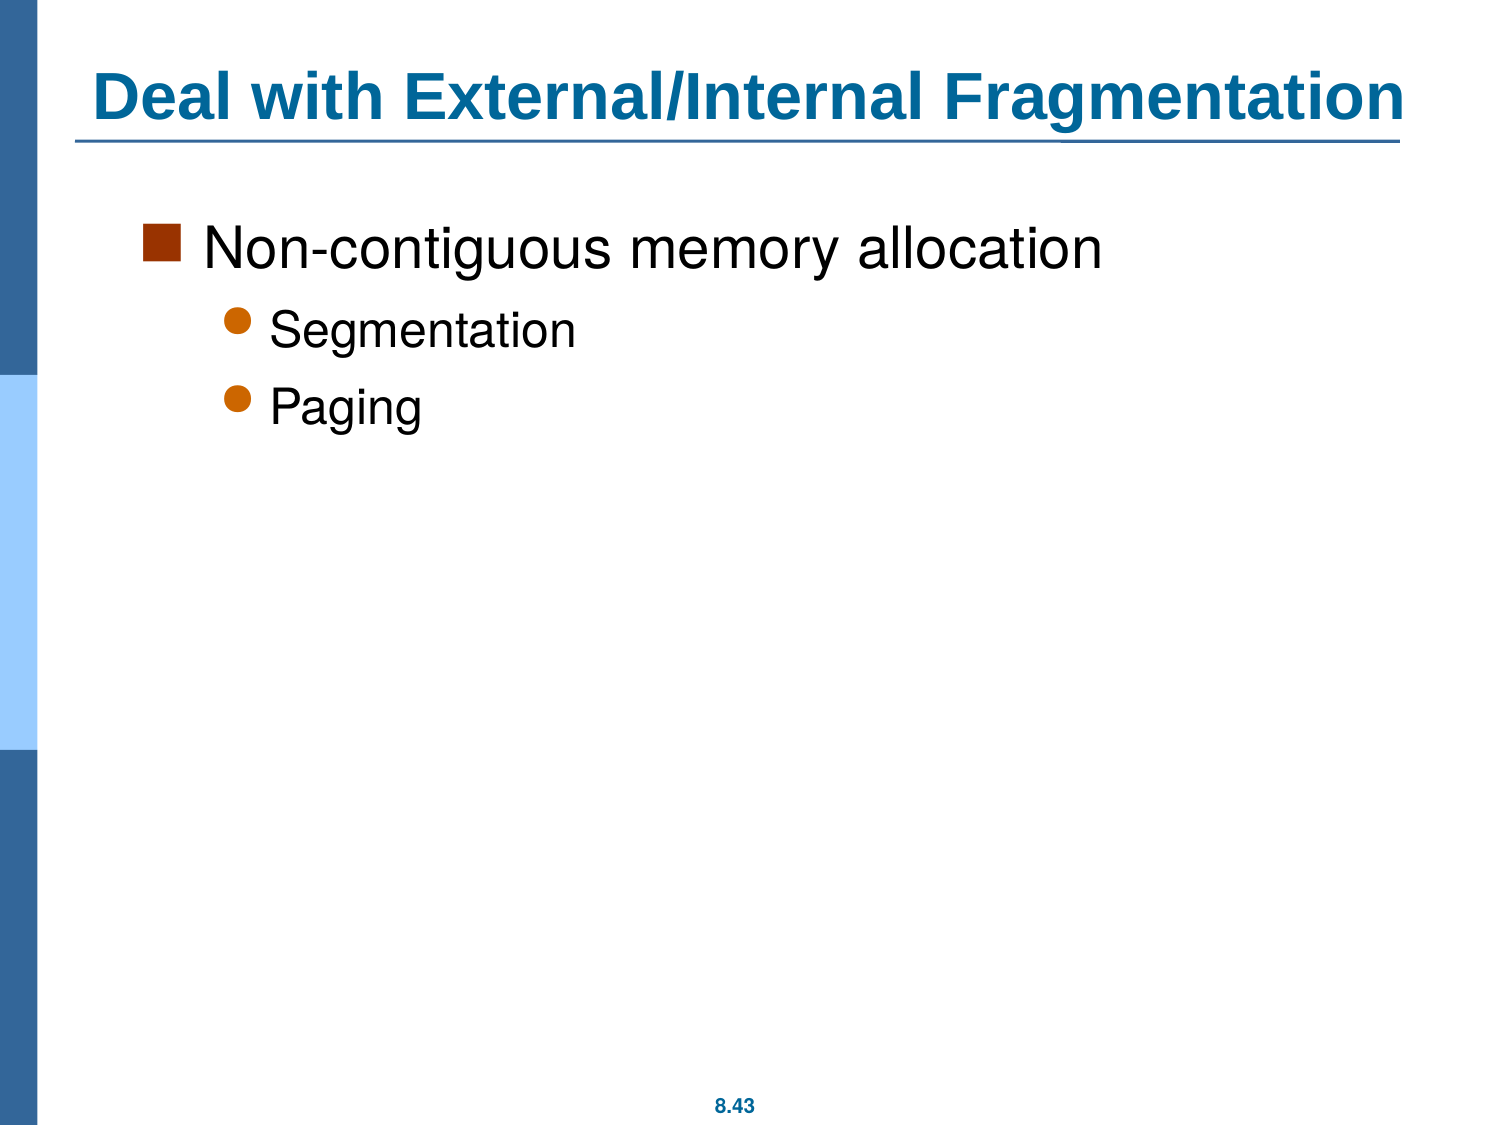

# Deal with External/Internal Fragmentation
Non-contiguous memory allocation
Segmentation
Paging